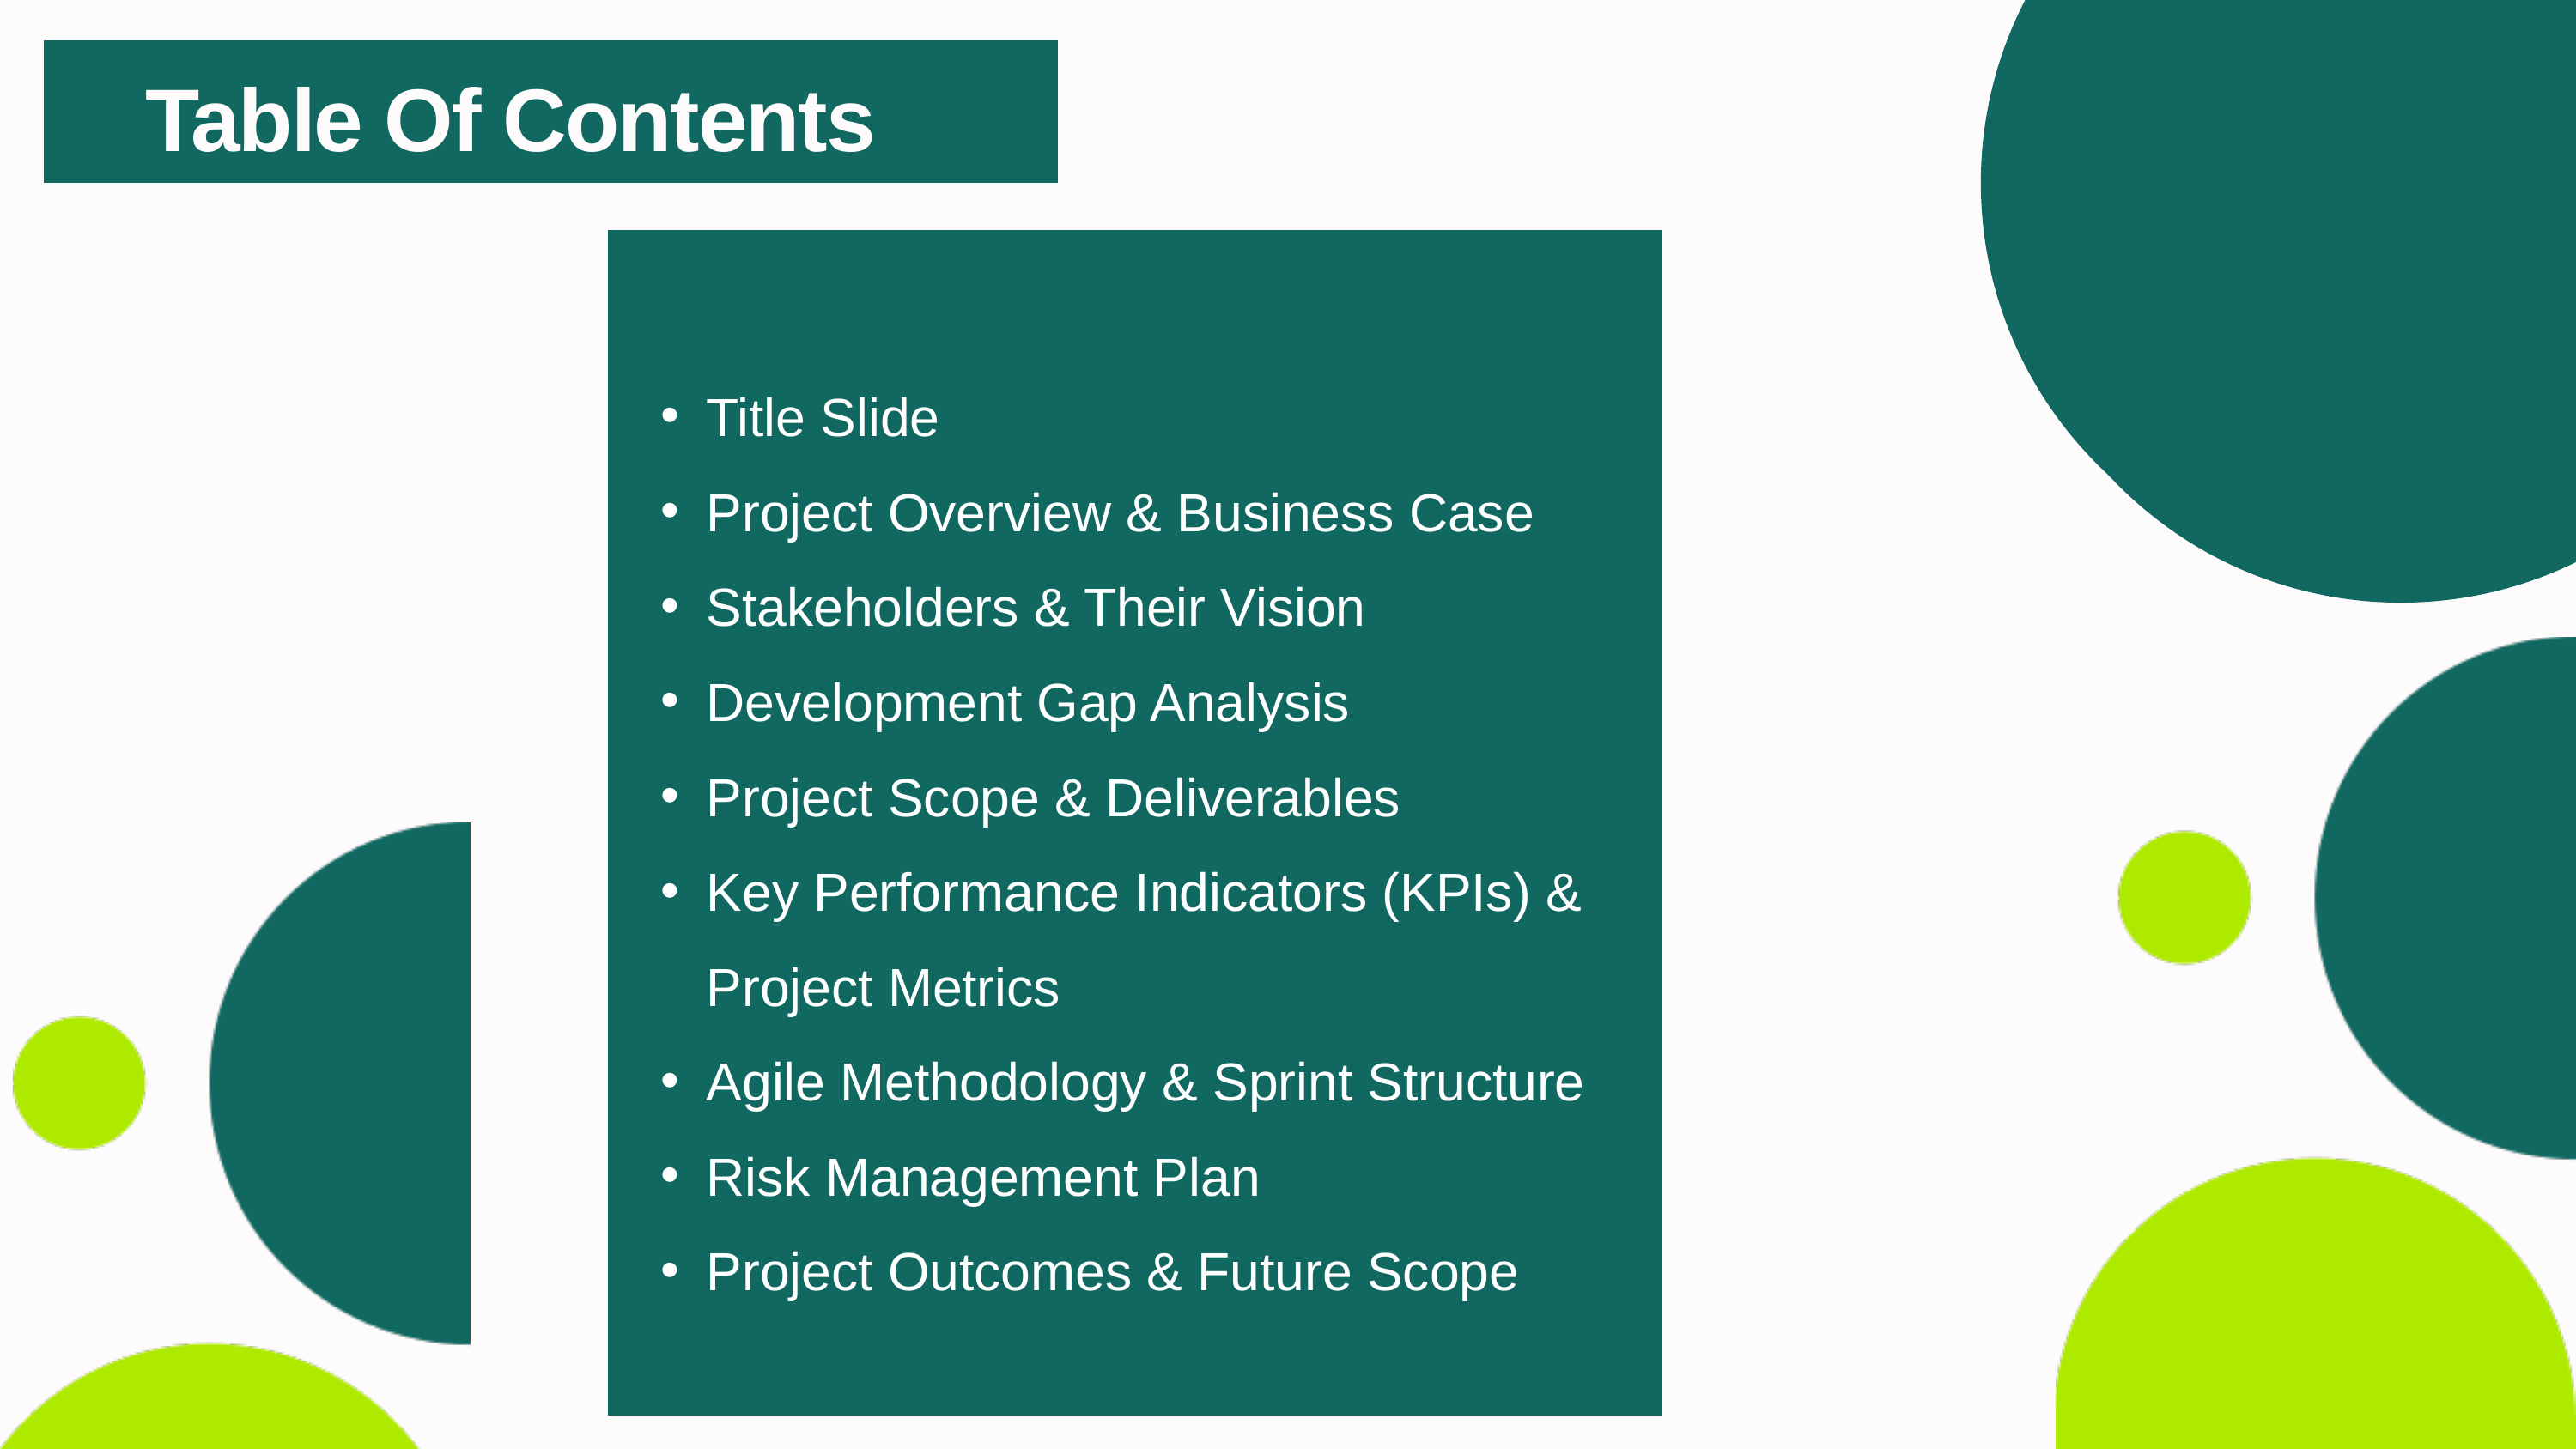

Table Of Contents

Title Slide
Project Overview & Business Case
Stakeholders & Their Vision
Development Gap Analysis
Project Scope & Deliverables
Key Performance Indicators (KPIs) & Project Metrics
Agile Methodology & Sprint Structure
Risk Management Plan
Project Outcomes & Future Scope